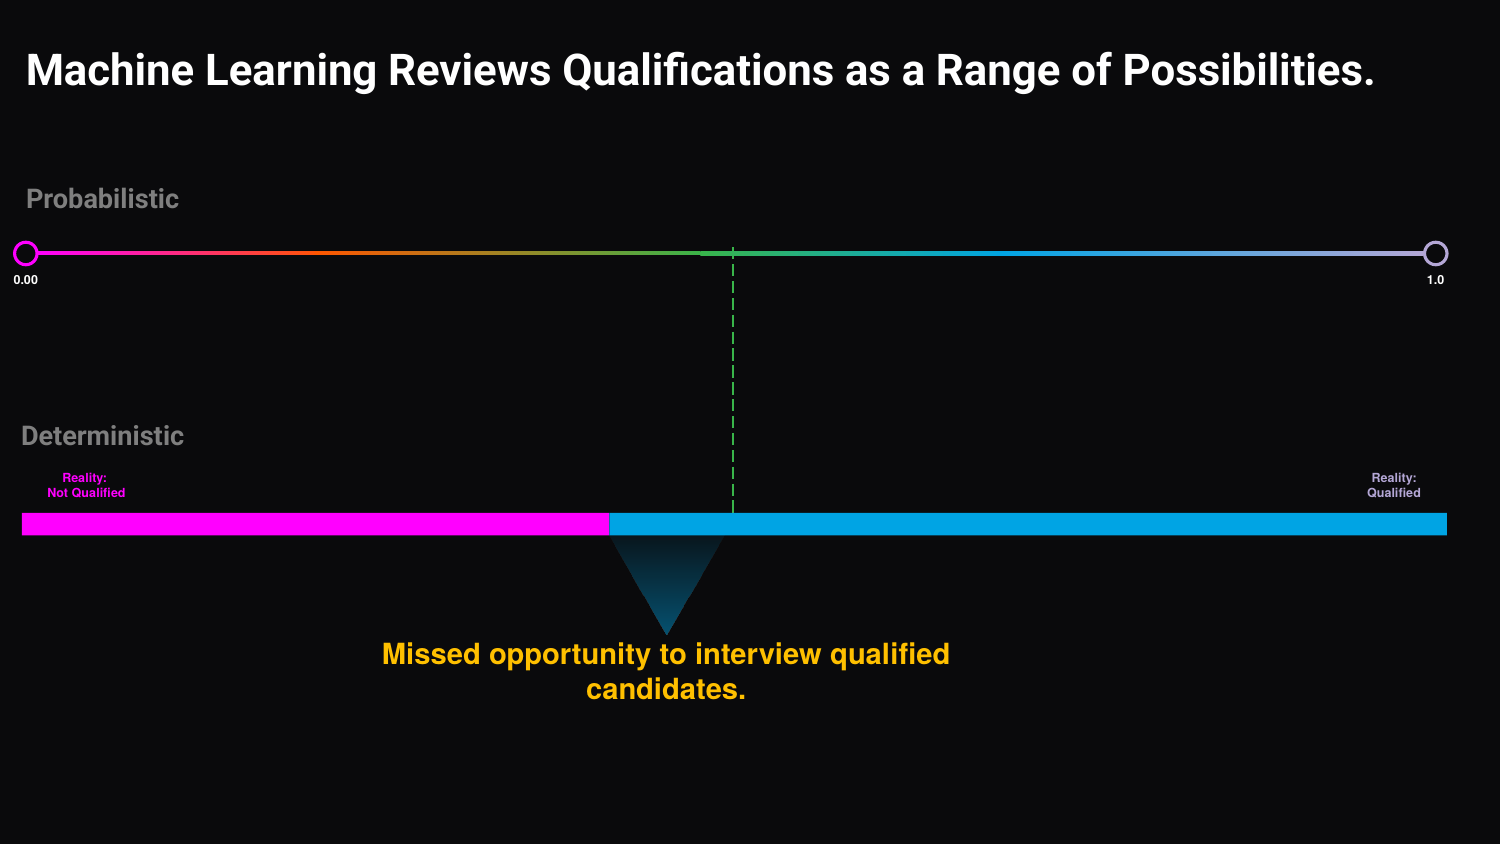

# Machine Learning Reviews Qualifications as a Range of Possibilities.

Probabilistic

0.00
1.0
Deterministic
Reality:
Not Qualified
Reality: Qualified

Missed opportunity to interview qualified candidates.